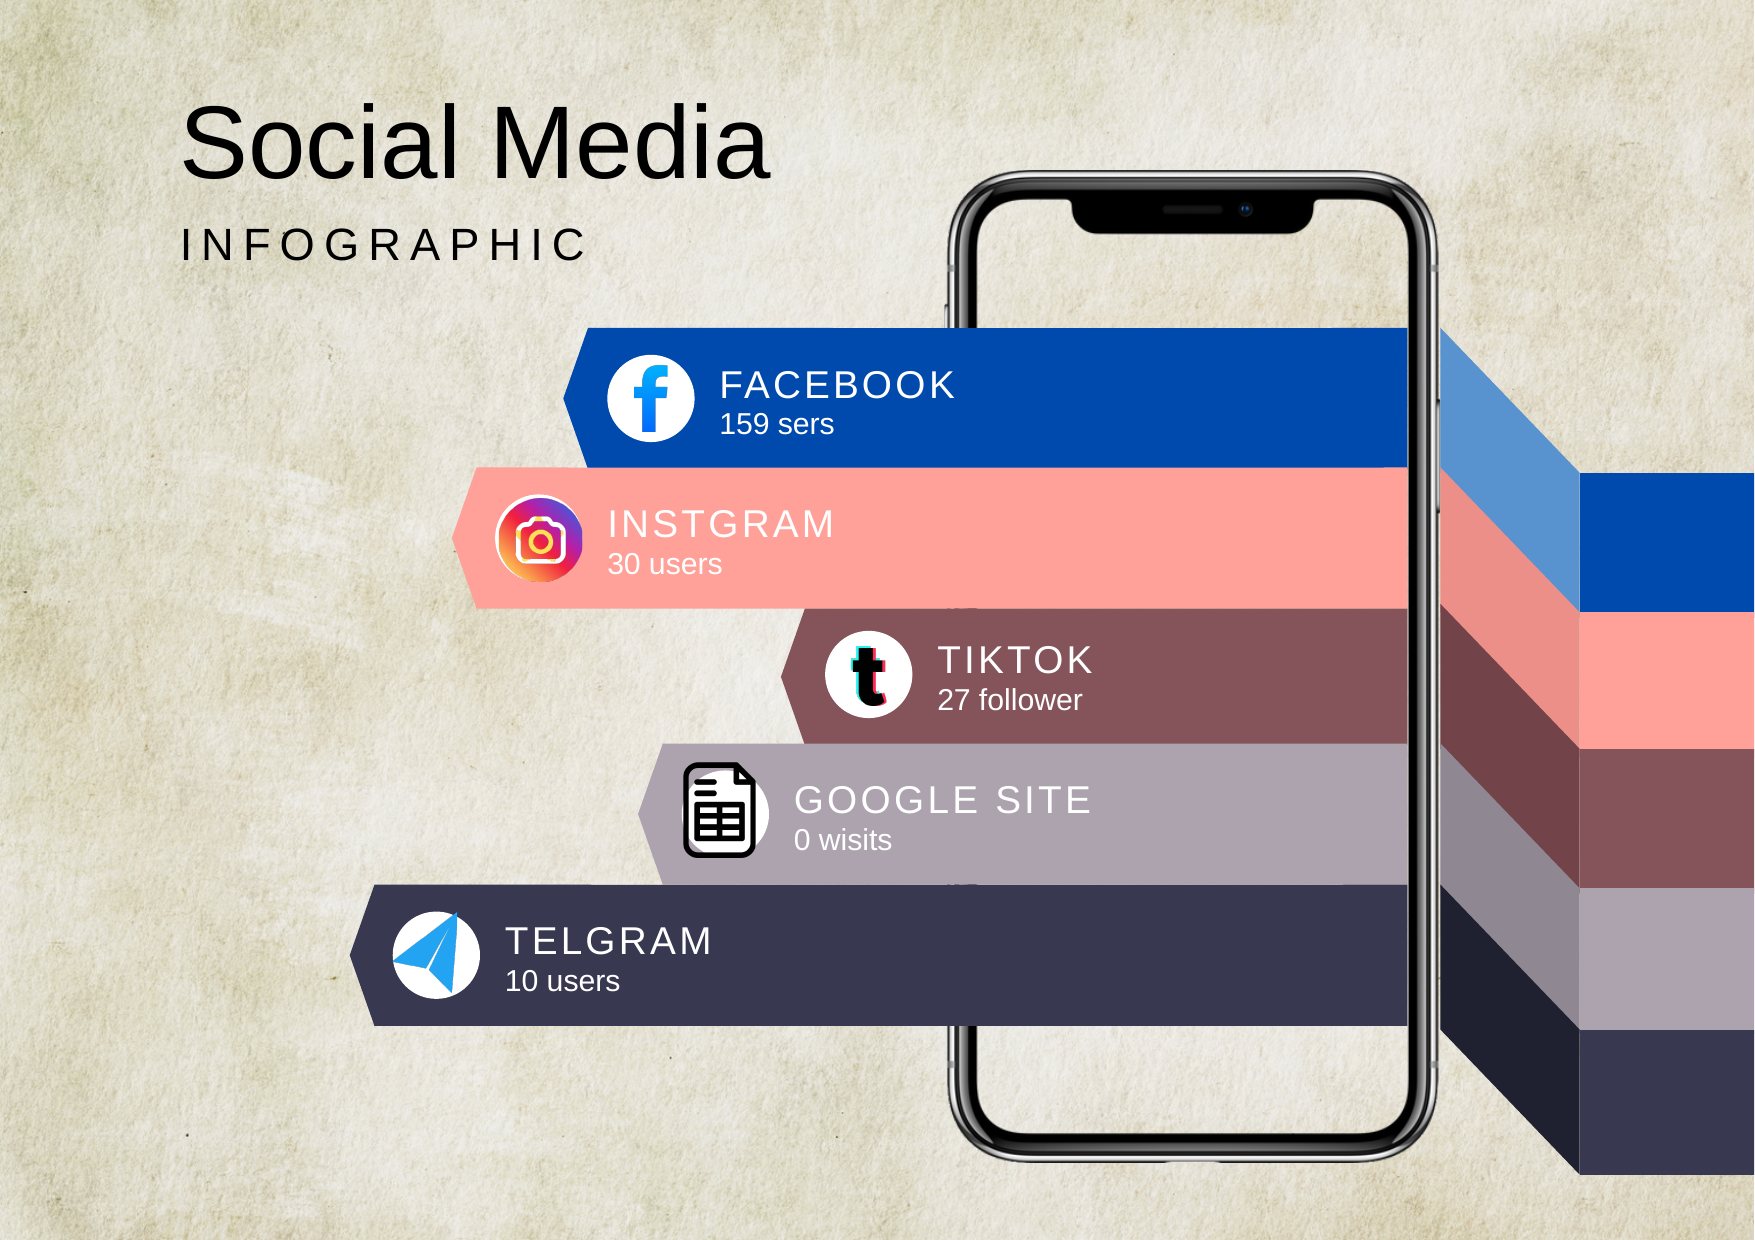

Social Media

INFOGRAPHIC
FACEBOOK

159 sers

INSTGRAM

30 users

TIKTOK

27 follower

GOOGLE SITE

0 wisits

TELGRAM

10 users